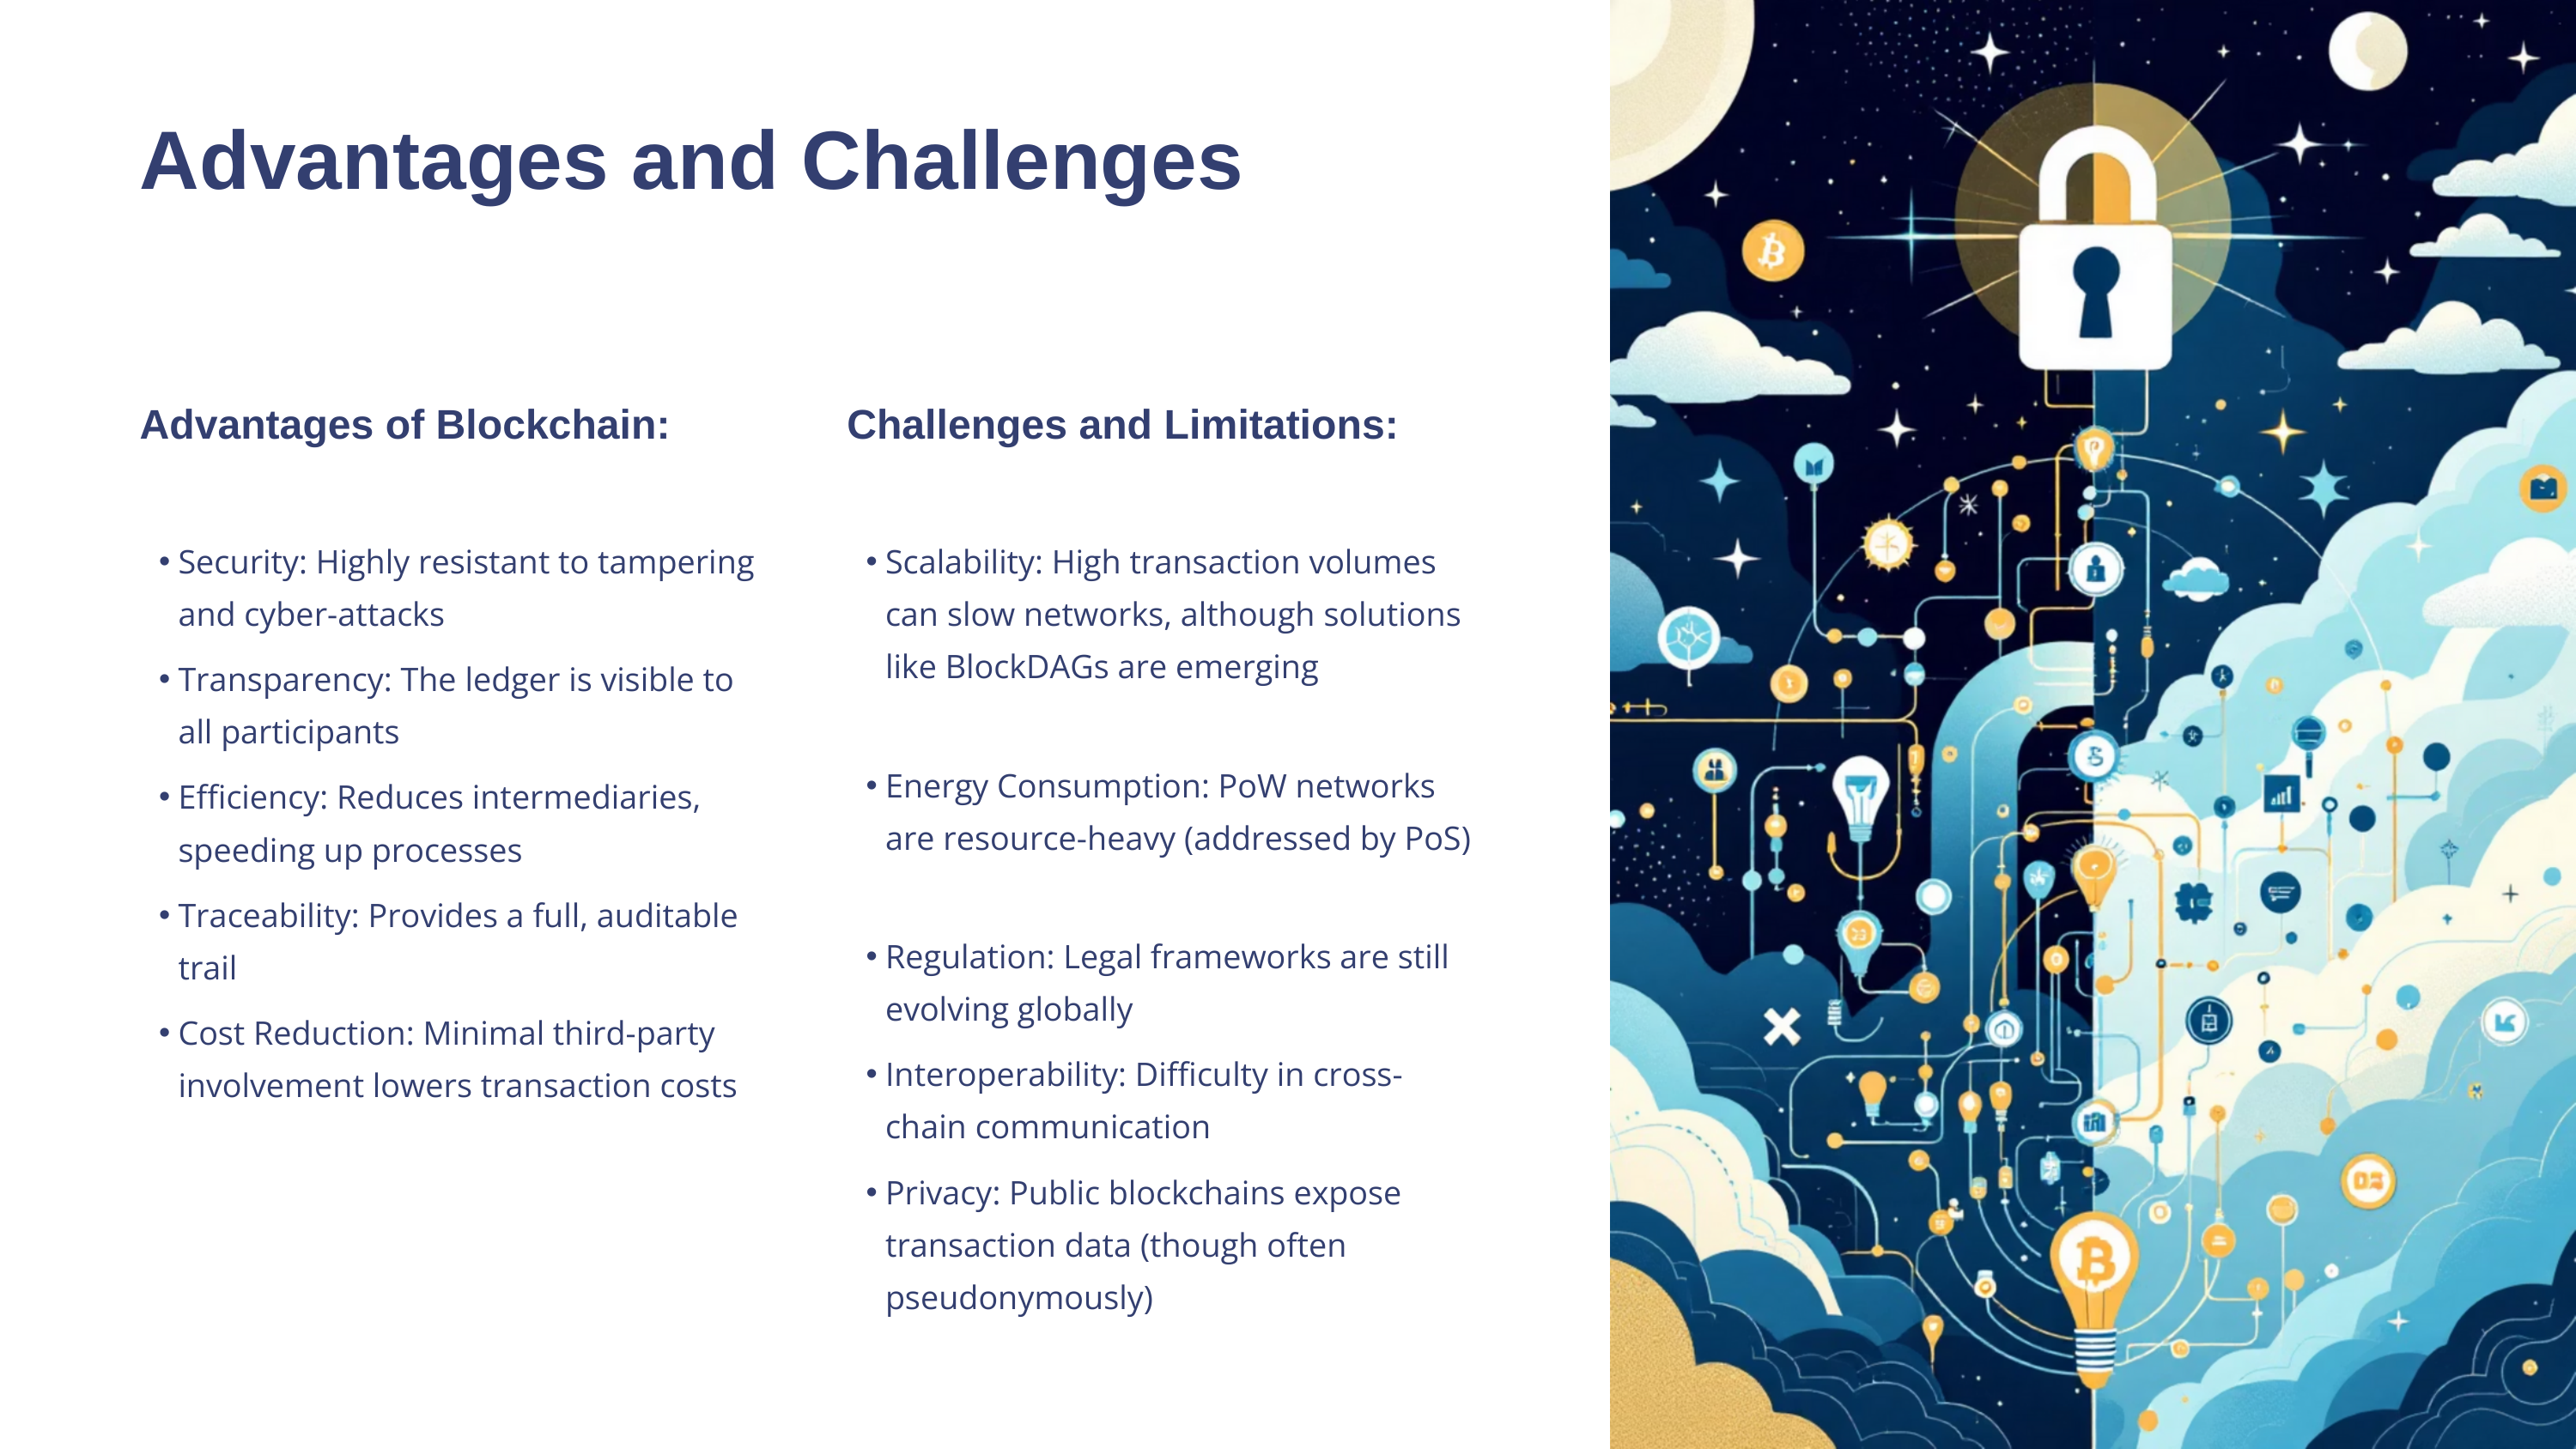

Advantages and Challenges
Advantages of Blockchain:
Challenges and Limitations:
Security: Highly resistant to tampering and cyber-attacks
Scalability: High transaction volumes can slow networks, although solutions like BlockDAGs are emerging
Transparency: The ledger is visible to all participants
Energy Consumption: PoW networks are resource-heavy (addressed by PoS)
Efficiency: Reduces intermediaries, speeding up processes
Traceability: Provides a full, auditable trail
Regulation: Legal frameworks are still evolving globally
Cost Reduction: Minimal third-party involvement lowers transaction costs
Interoperability: Difficulty in cross-chain communication
Privacy: Public blockchains expose transaction data (though often pseudonymously)